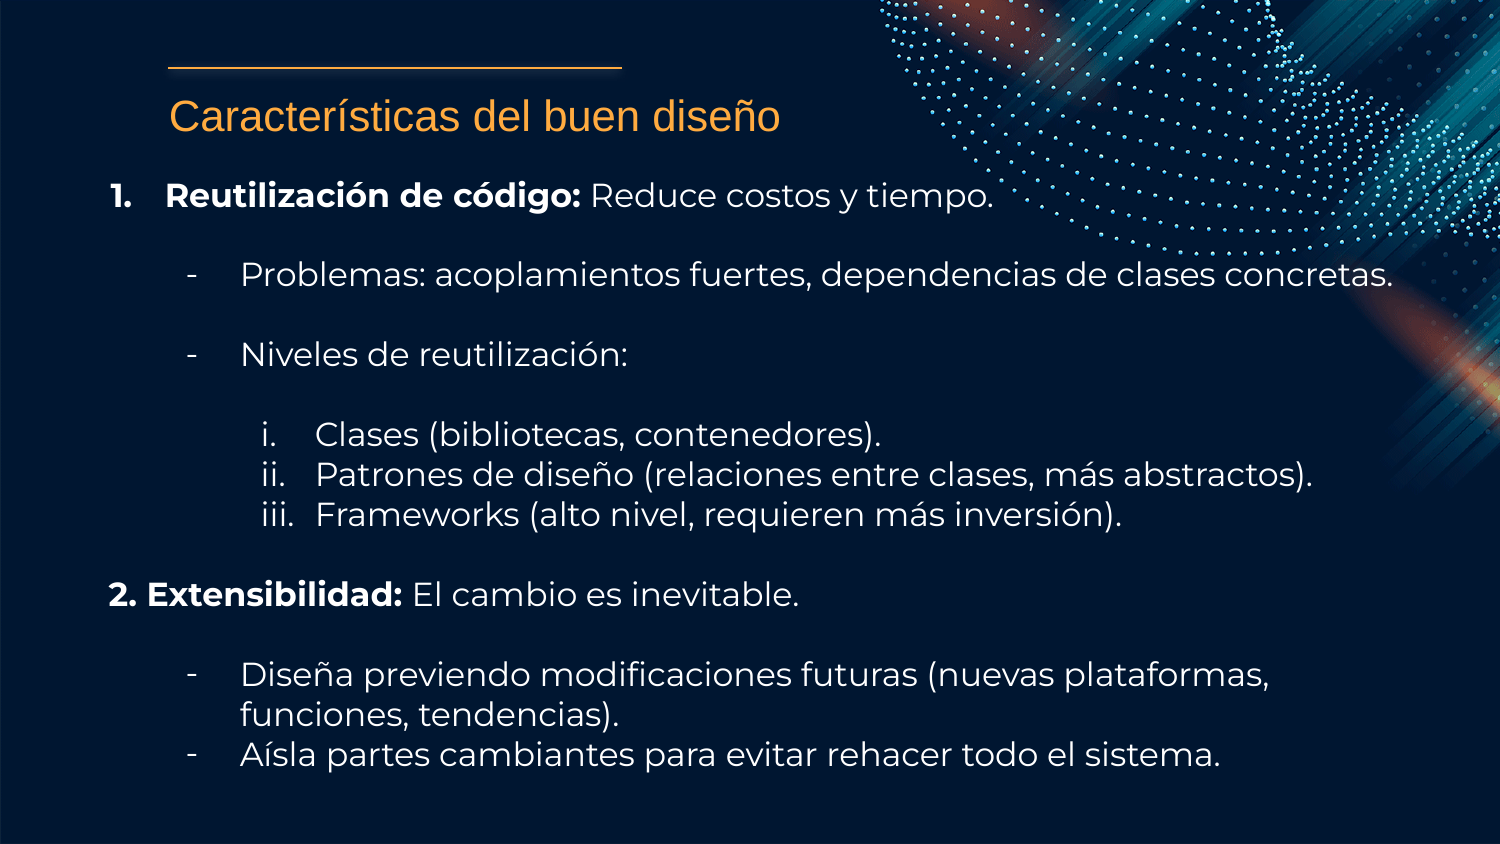

# Características del buen diseño
Reutilización de código: Reduce costos y tiempo.

Problemas: acoplamientos fuertes, dependencias de clases concretas.

Niveles de reutilización:

Clases (bibliotecas, contenedores).
Patrones de diseño (relaciones entre clases, más abstractos).
Frameworks (alto nivel, requieren más inversión).

2. Extensibilidad: El cambio es inevitable.

Diseña previendo modificaciones futuras (nuevas plataformas, funciones, tendencias).
Aísla partes cambiantes para evitar rehacer todo el sistema.